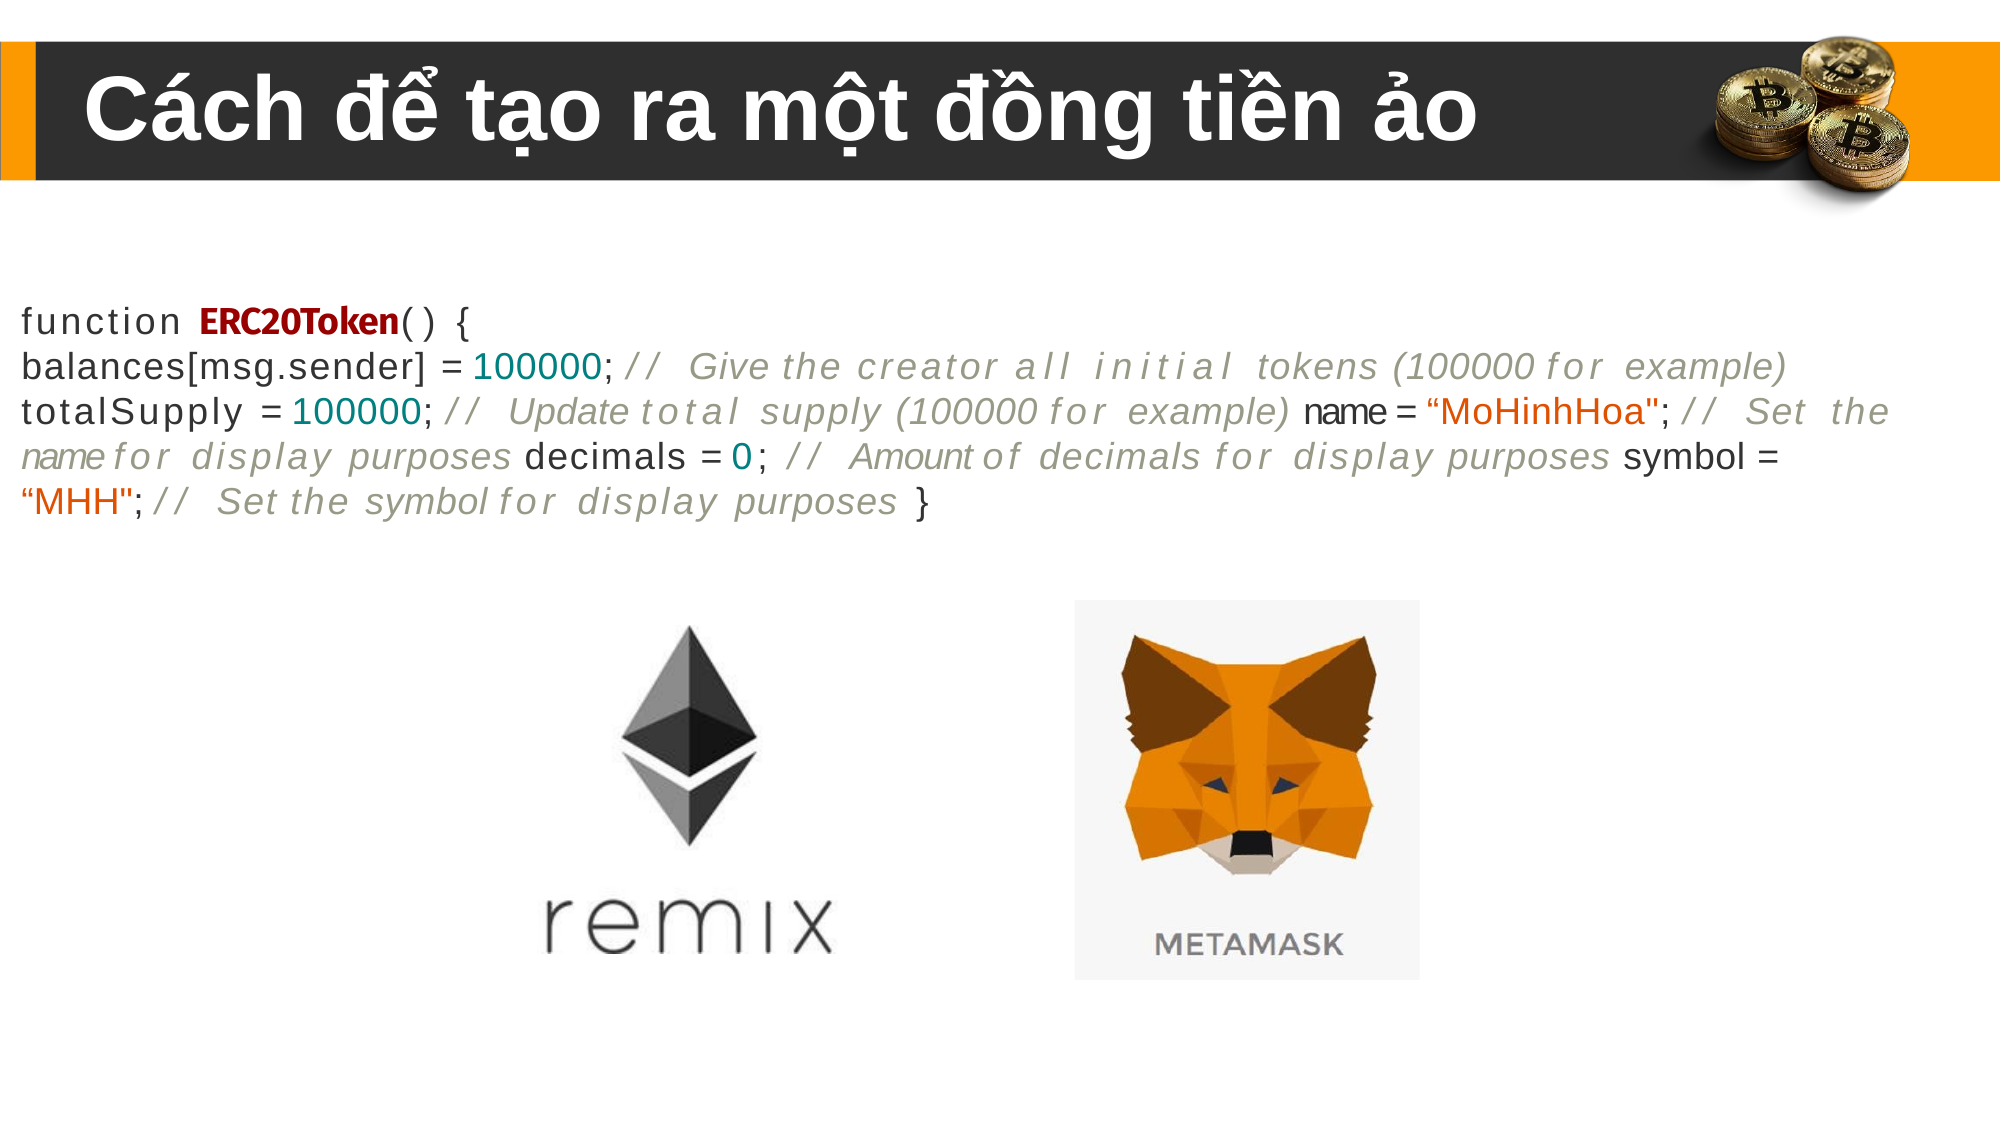

# Cách để tạo ra một đồng tiền ảo
function ERC20Token( ) {
balances[msg.sender] = 100000; // Give the creator all initial tokens (100000 for example)  totalSupply = 100000; // Update total supply (100000 for example) name = “MoHinhHoa"; // Set  the name for display purposes decimals = 0; // Amount of decimals for display purposes symbol =
“MHH"; // Set the symbol for display purposes }